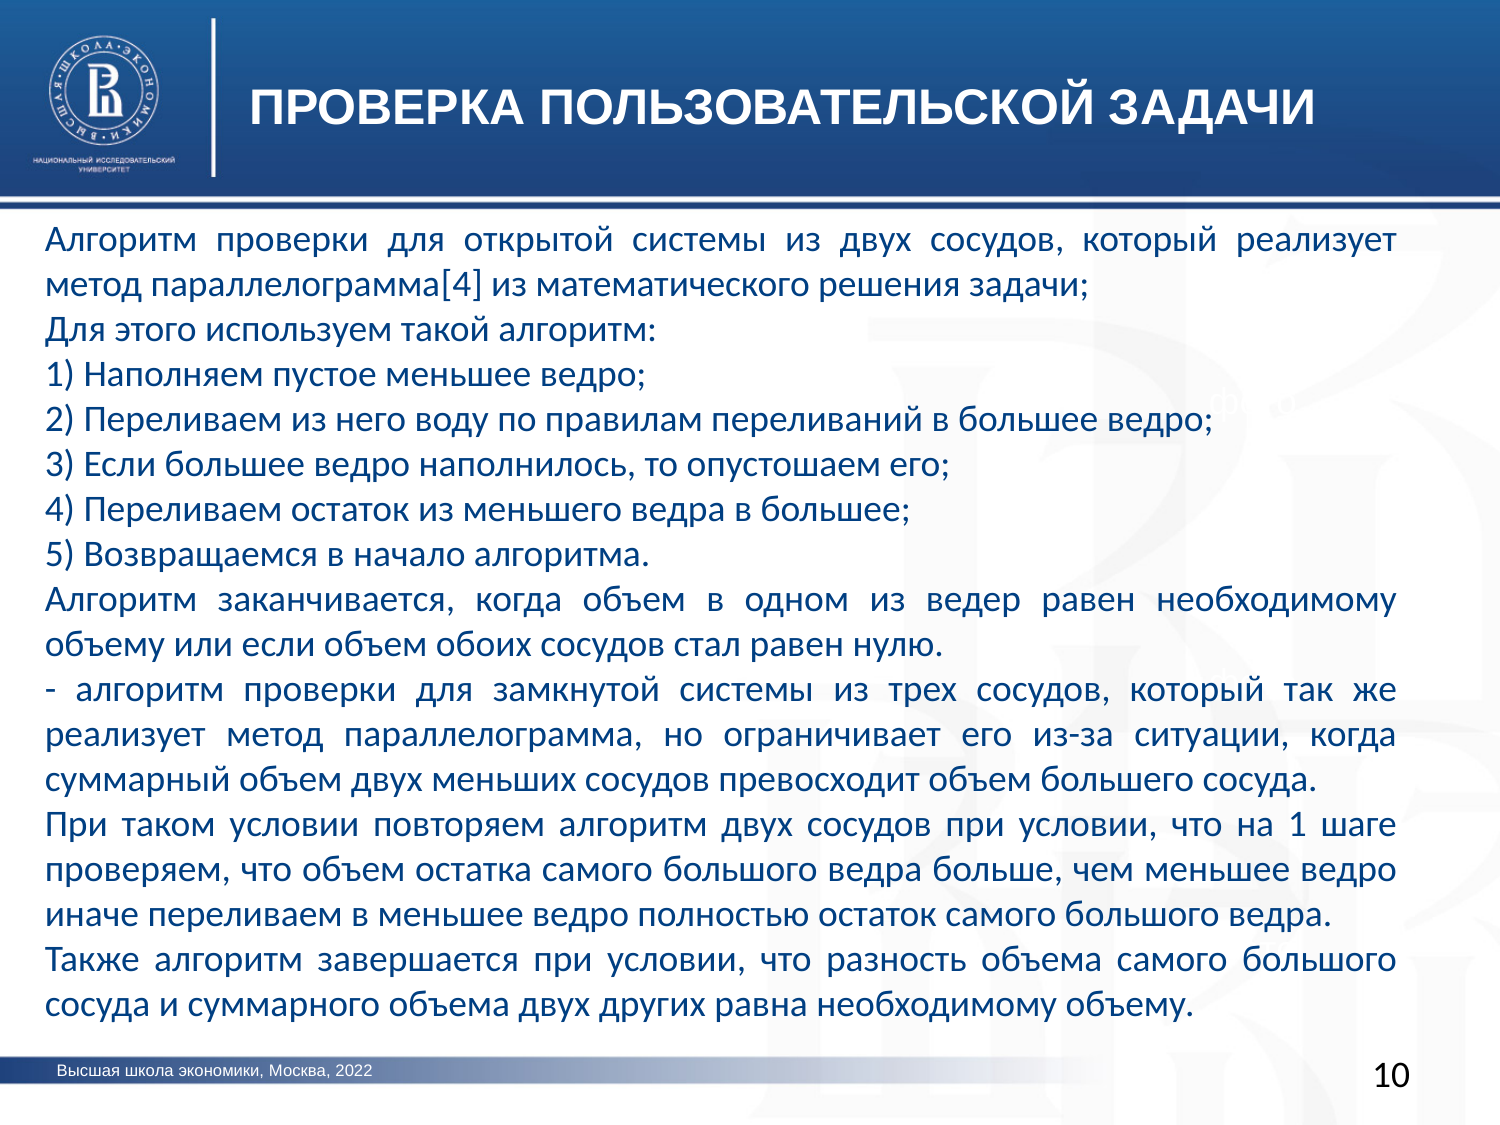

ПРОВЕРКА ПОЛЬЗОВАТЕЛЬСКОЙ ЗАДАЧИ
Алгоритм проверки для открытой системы из двух сосудов, который реализует метод параллелограмма[4] из математического решения задачи;
Для этого используем такой алгоритм:
1) Наполняем пустое меньшее ведро;
2) Переливаем из него воду по правилам переливаний в большее ведро;
3) Если большее ведро наполнилось, то опустошаем его;
4) Переливаем остаток из меньшего ведра в большее;
5) Возвращаемся в начало алгоритма.
Алгоритм заканчивается, когда объем в одном из ведер равен необходимому объему или если объем обоих сосудов стал равен нулю.
- алгоритм проверки для замкнутой системы из трех сосудов, который так же реализует метод параллелограмма, но ограничивает его из-за ситуации, когда суммарный объем двух меньших сосудов превосходит объем большего сосуда.
При таком условии повторяем алгоритм двух сосудов при условии, что на 1 шаге проверяем, что объем остатка самого большого ведра больше, чем меньшее ведро иначе переливаем в меньшее ведро полностью остаток самого большого ведра.
Также алгоритм завершается при условии, что разность объема самого большого сосуда и суммарного объема двух других равна необходимому объему.
фото
фото
фото
10
Высшая школа экономики, Москва, 2022